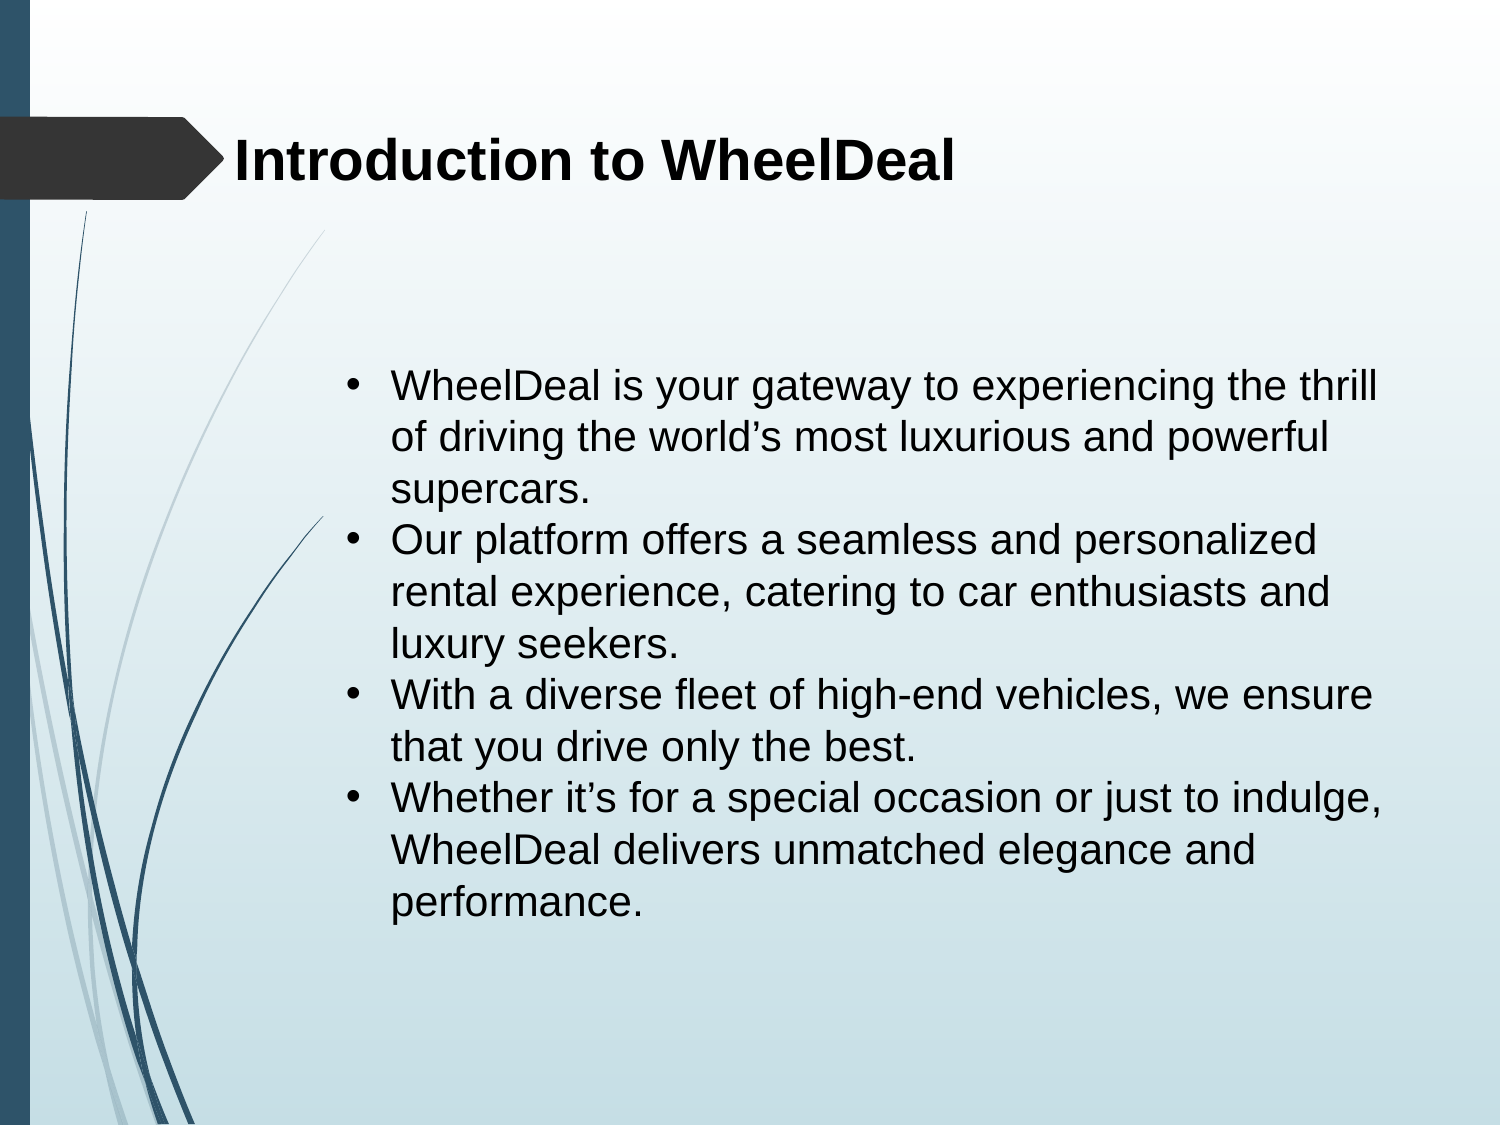

# Introduction to WheelDeal
WheelDeal is your gateway to experiencing the thrill of driving the world’s most luxurious and powerful supercars.
Our platform offers a seamless and personalized rental experience, catering to car enthusiasts and luxury seekers.
With a diverse fleet of high-end vehicles, we ensure that you drive only the best.
Whether it’s for a special occasion or just to indulge, WheelDeal delivers unmatched elegance and performance.